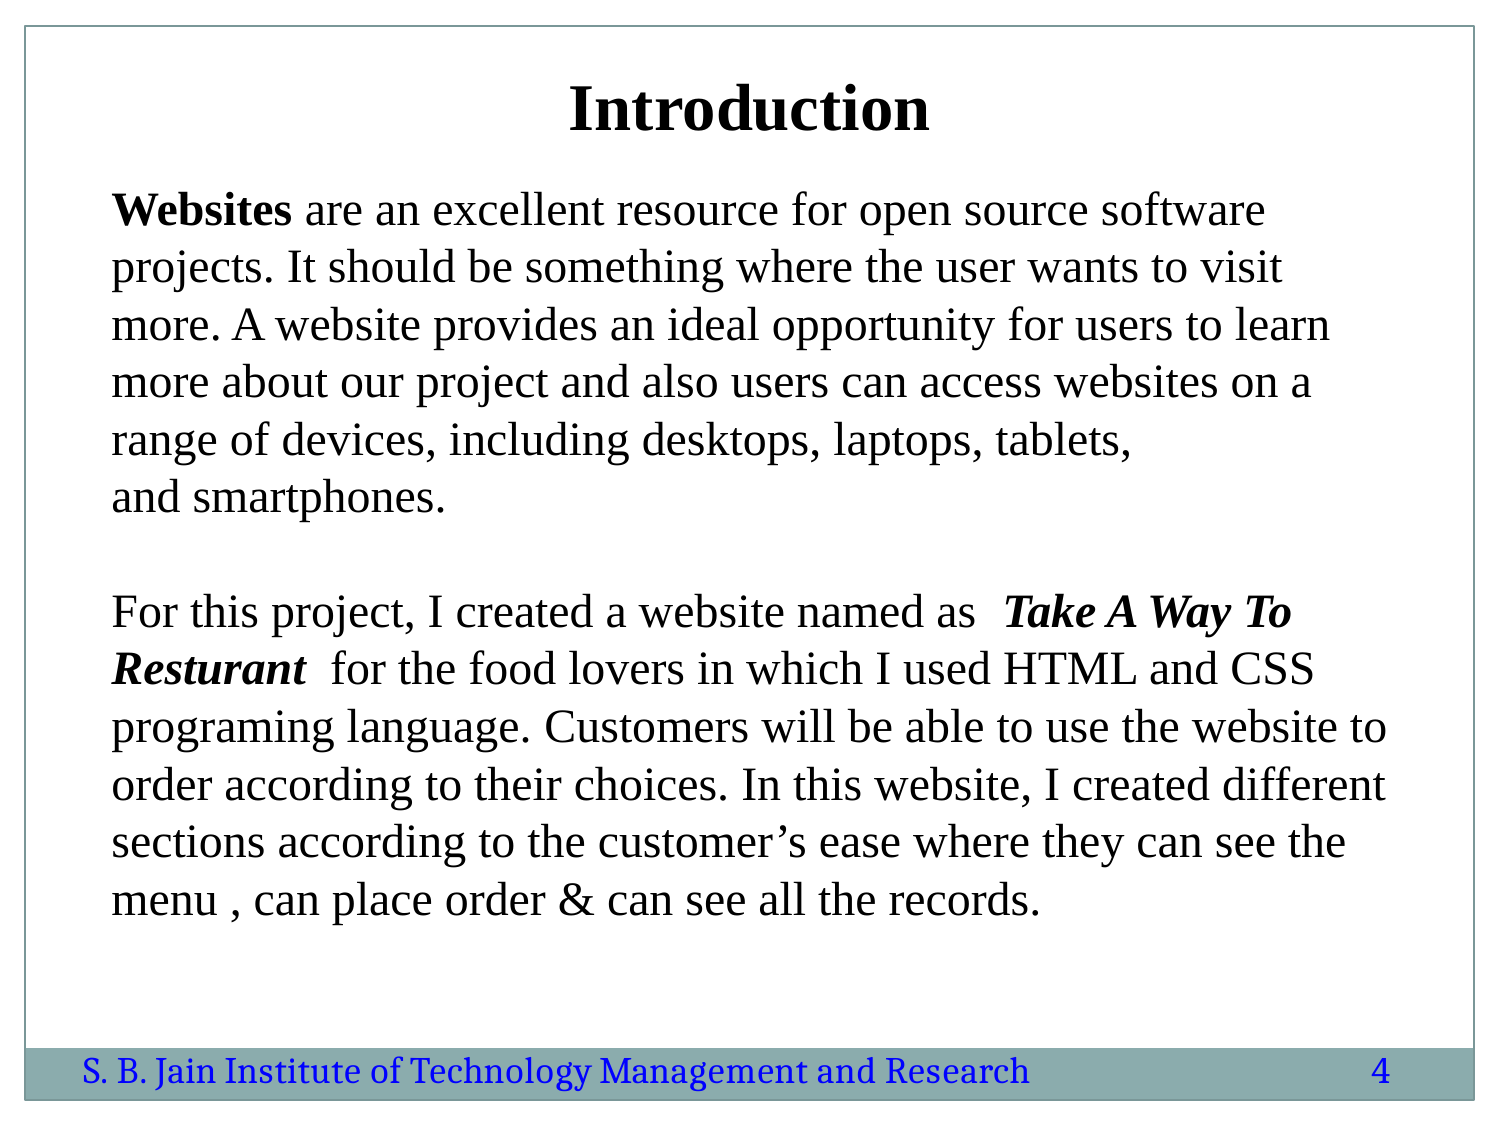

Introduction
Websites are an excellent resource for open source software projects. It should be something where the user wants to visit more. A website provides an ideal opportunity for users to learn more about our project and also users can access websites on a range of devices, including desktops, laptops, tablets, and smartphones.

For this project, I created a website named as  Take A Way To Resturant  for the food lovers in which I used HTML and CSS programing language. Customers will be able to use the website to order according to their choices. In this website, I created different sections according to the customer’s ease where they can see the menu , can place order & can see all the records.

S. B. Jain Institute of Technology Management and Research
4